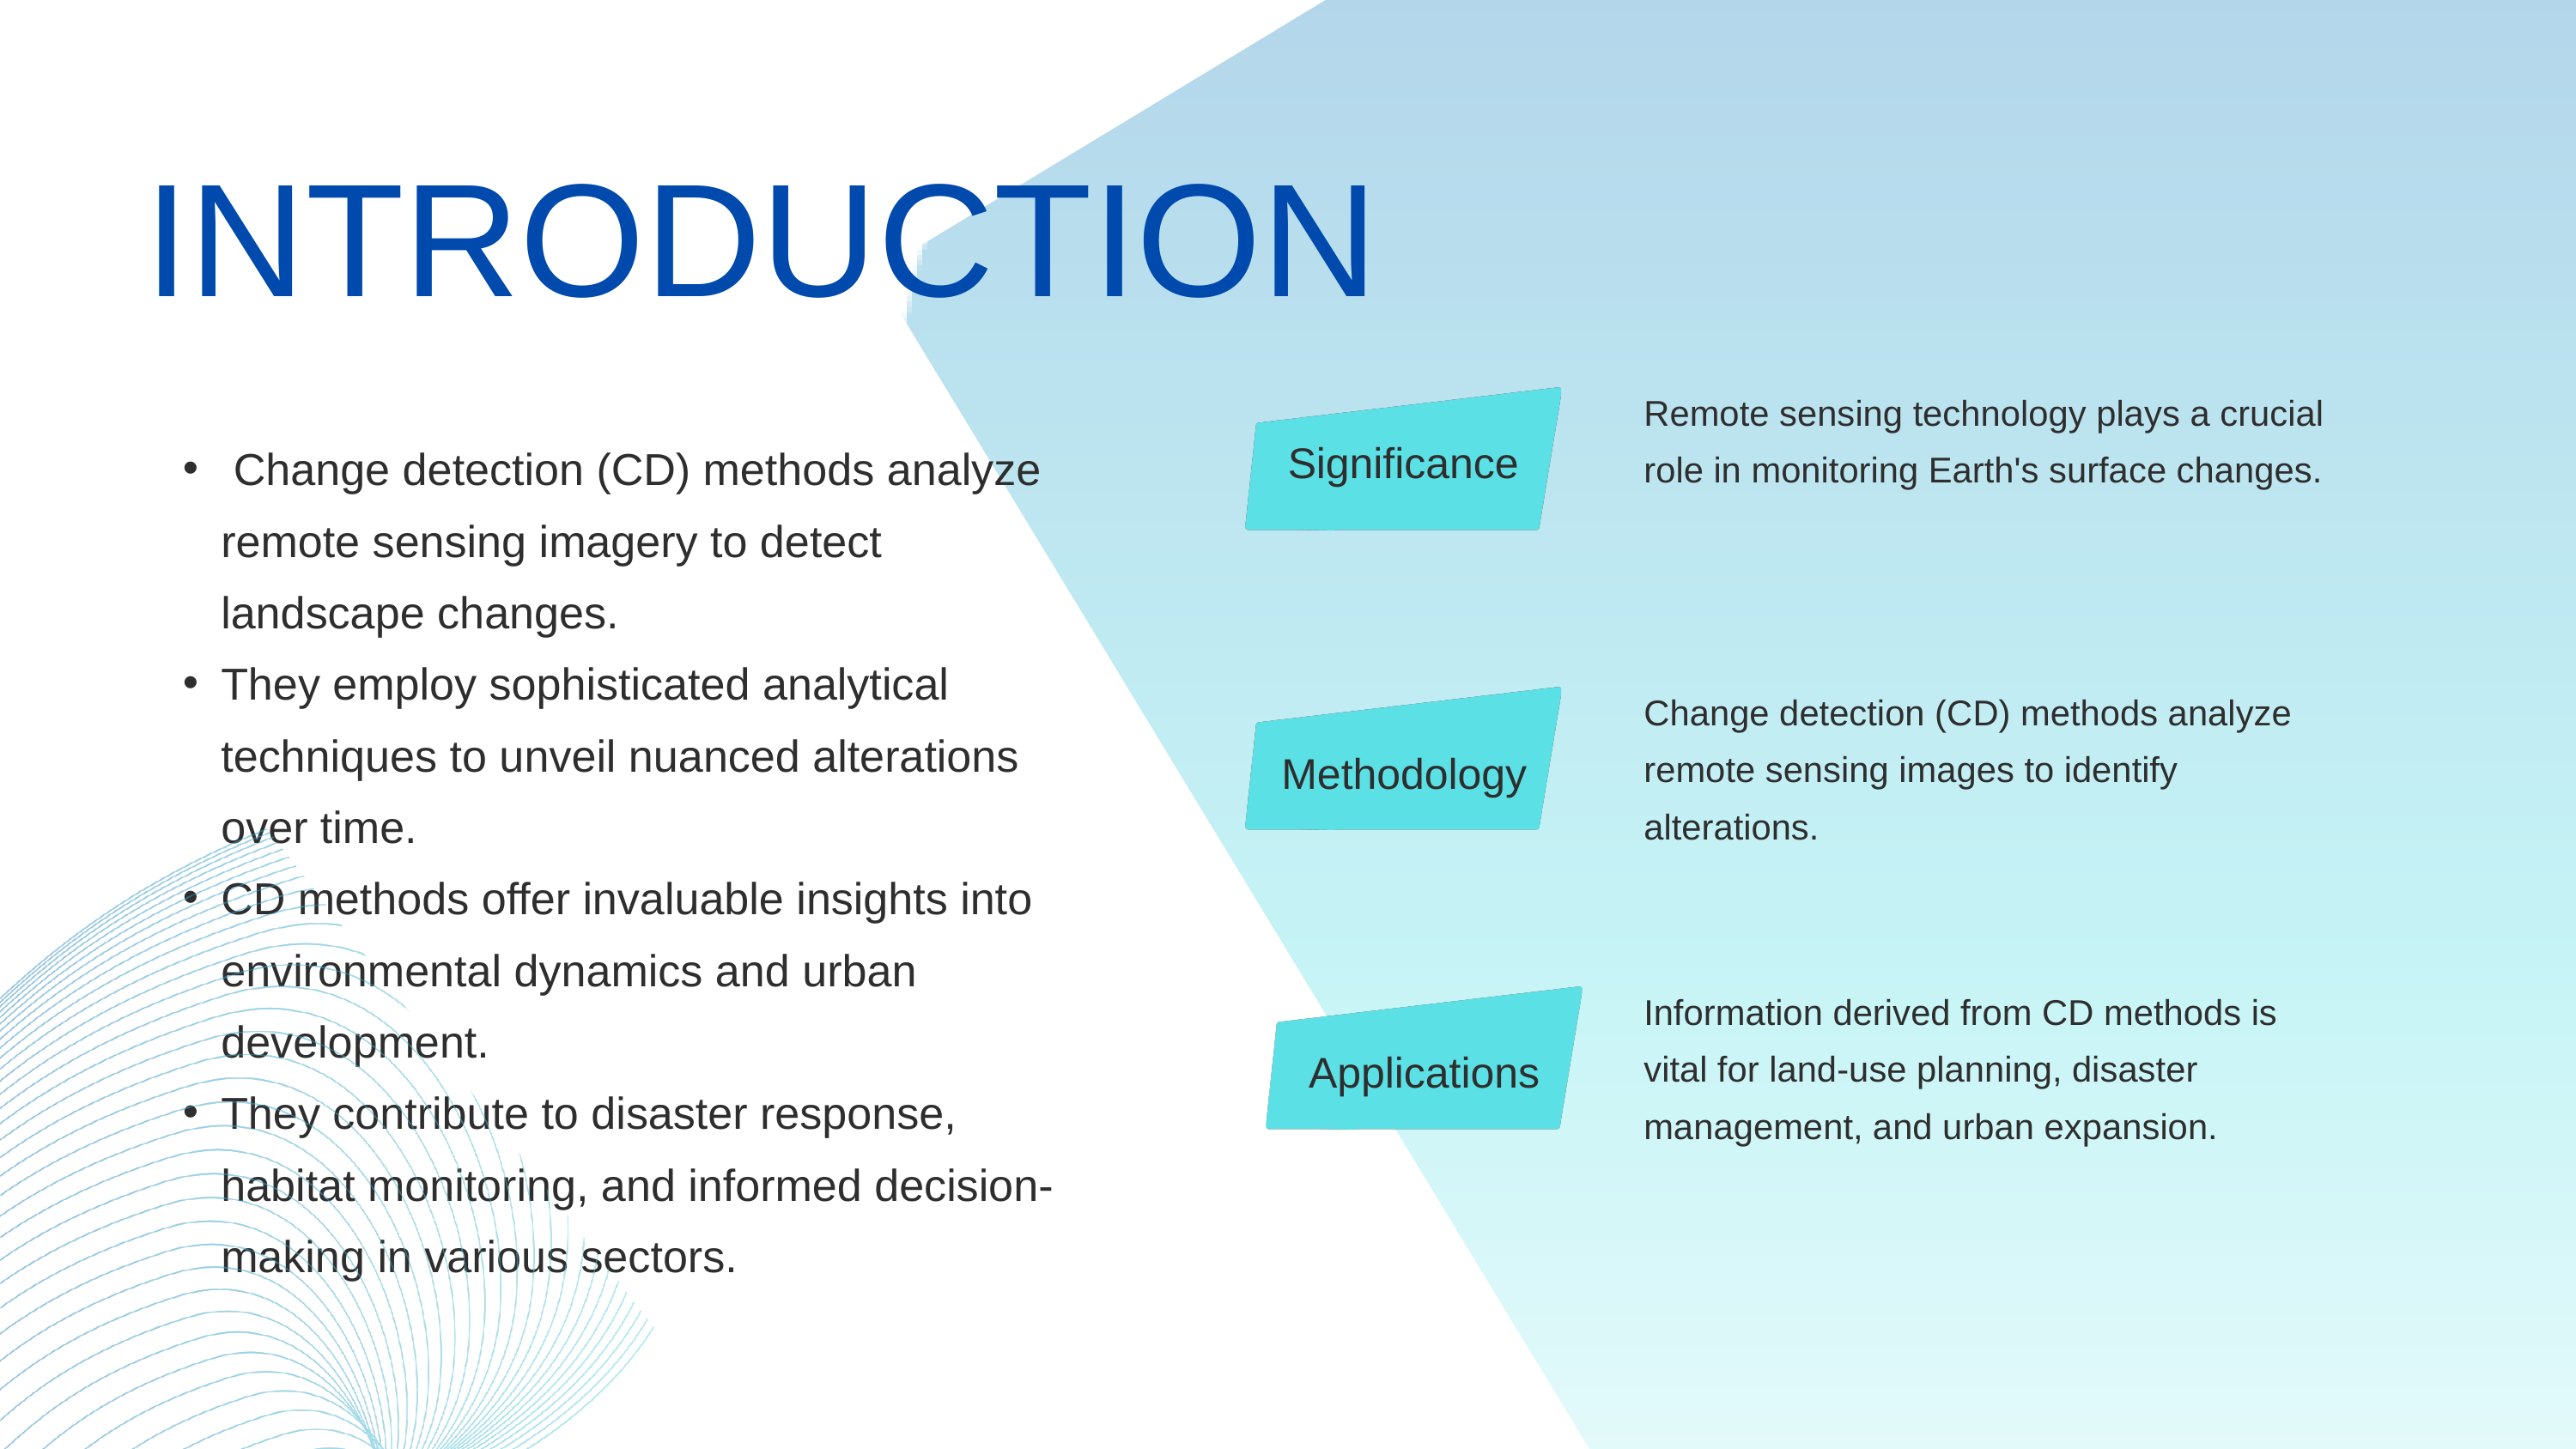

INTRODUCTION
Remote sensing technology plays a crucial role in monitoring Earth's surface changes.

 Change detection (CD) methods analyze remote sensing imagery to detect landscape changes.
They employ sophisticated analytical techniques to unveil nuanced alterations over time.
CD methods offer invaluable insights into environmental dynamics and urban development.
They contribute to disaster response, habitat monitoring, and informed decision-making in various sectors.
Significance
Change detection (CD) methods analyze remote sensing images to identify alterations.

Methodology
Information derived from CD methods is vital for land-use planning, disaster management, and urban expansion.

Applications